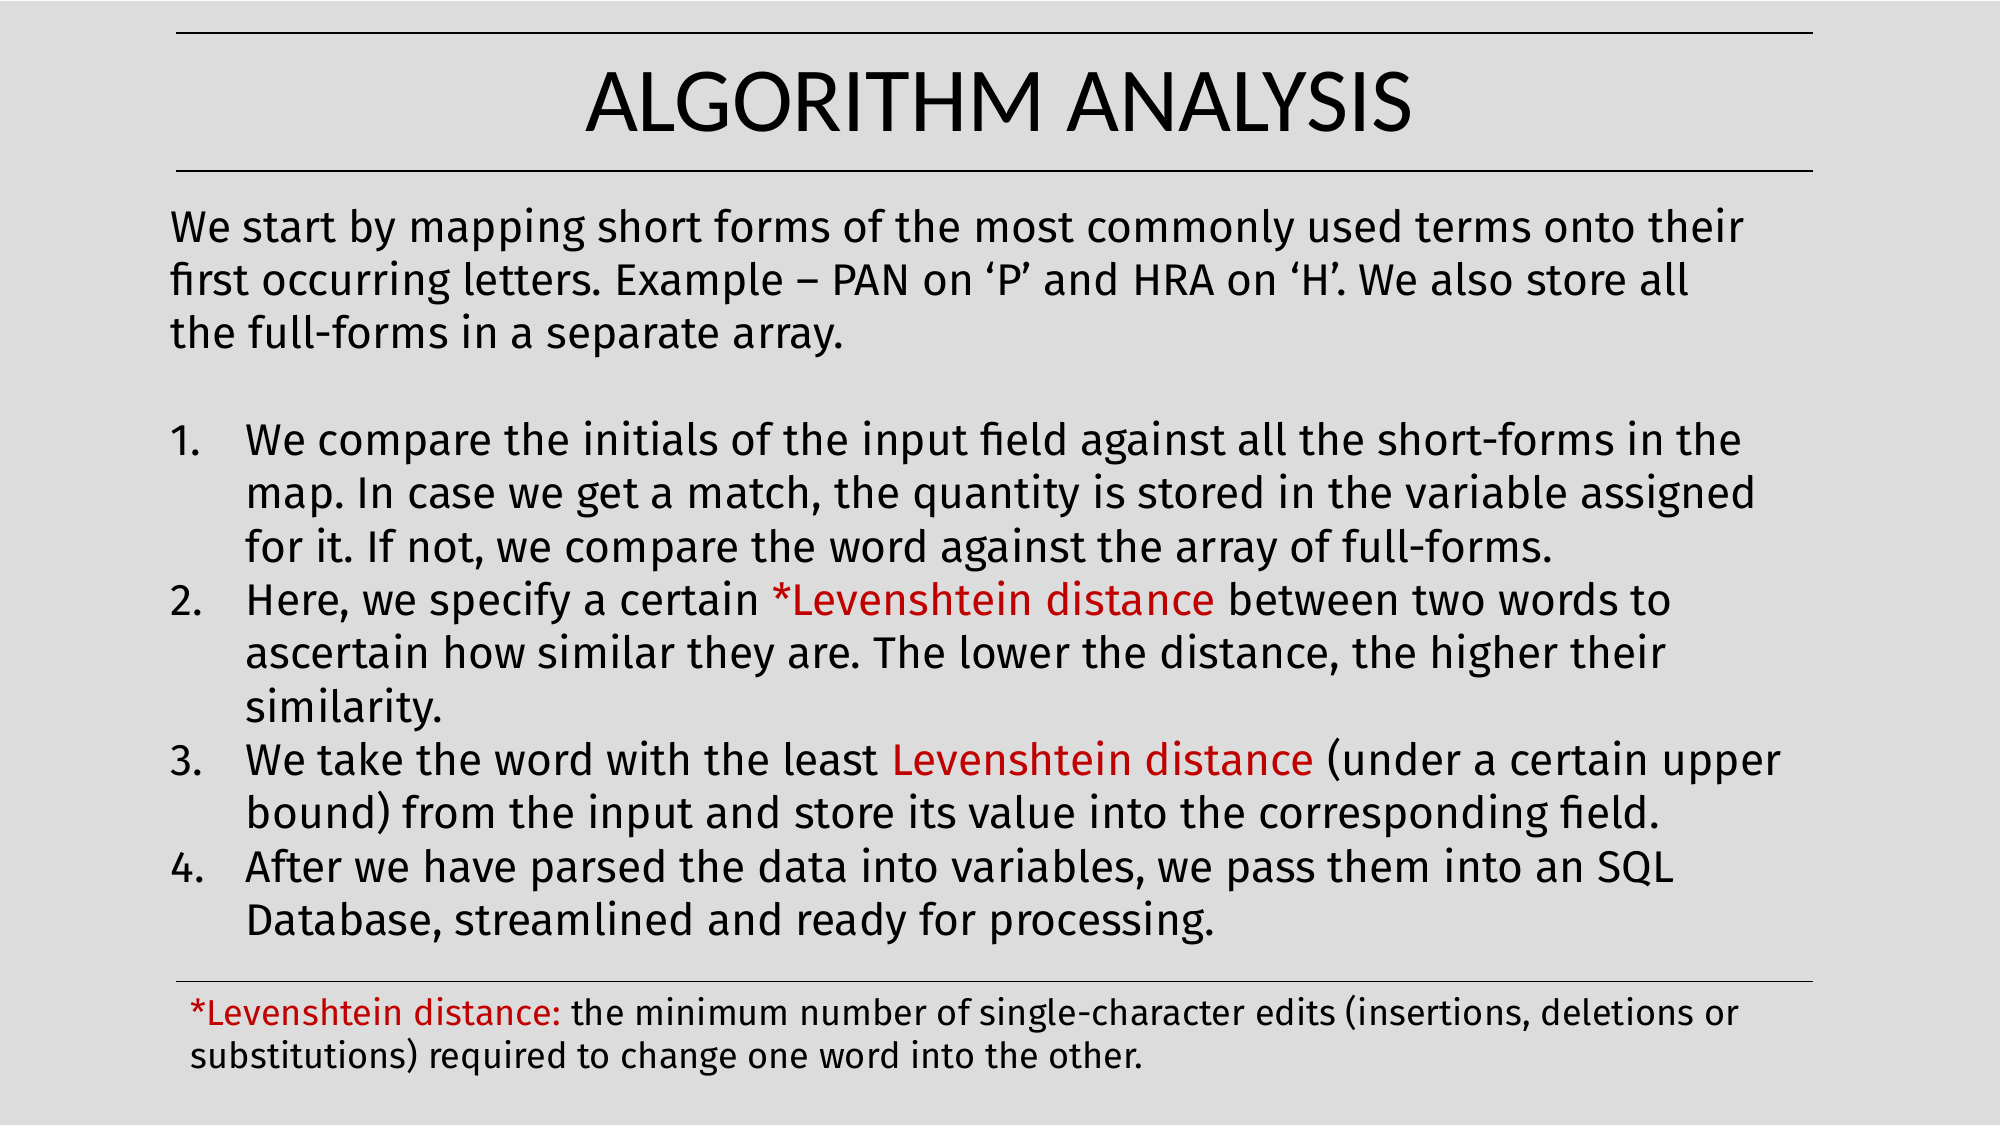

# ALGORITHM ANALYSIS
We start by mapping short forms of the most commonly used terms onto their first occurring letters. Example – PAN on ‘P’ and HRA on ‘H’. We also store all
the full-forms in a separate array.

We compare the initials of the input field against all the short-forms in the map. In case we get a match, the quantity is stored in the variable assigned for it. If not, we compare the word against the array of full-forms.
Here, we specify a certain *Levenshtein distance between two words to ascertain how similar they are. The lower the distance, the higher their similarity.
We take the word with the least Levenshtein distance (under a certain upper bound) from the input and store its value into the corresponding field.
After we have parsed the data into variables, we pass them into an SQL Database, streamlined and ready for processing.
*Levenshtein distance: the minimum number of single-character edits (insertions, deletions or substitutions) required to change one word into the other.